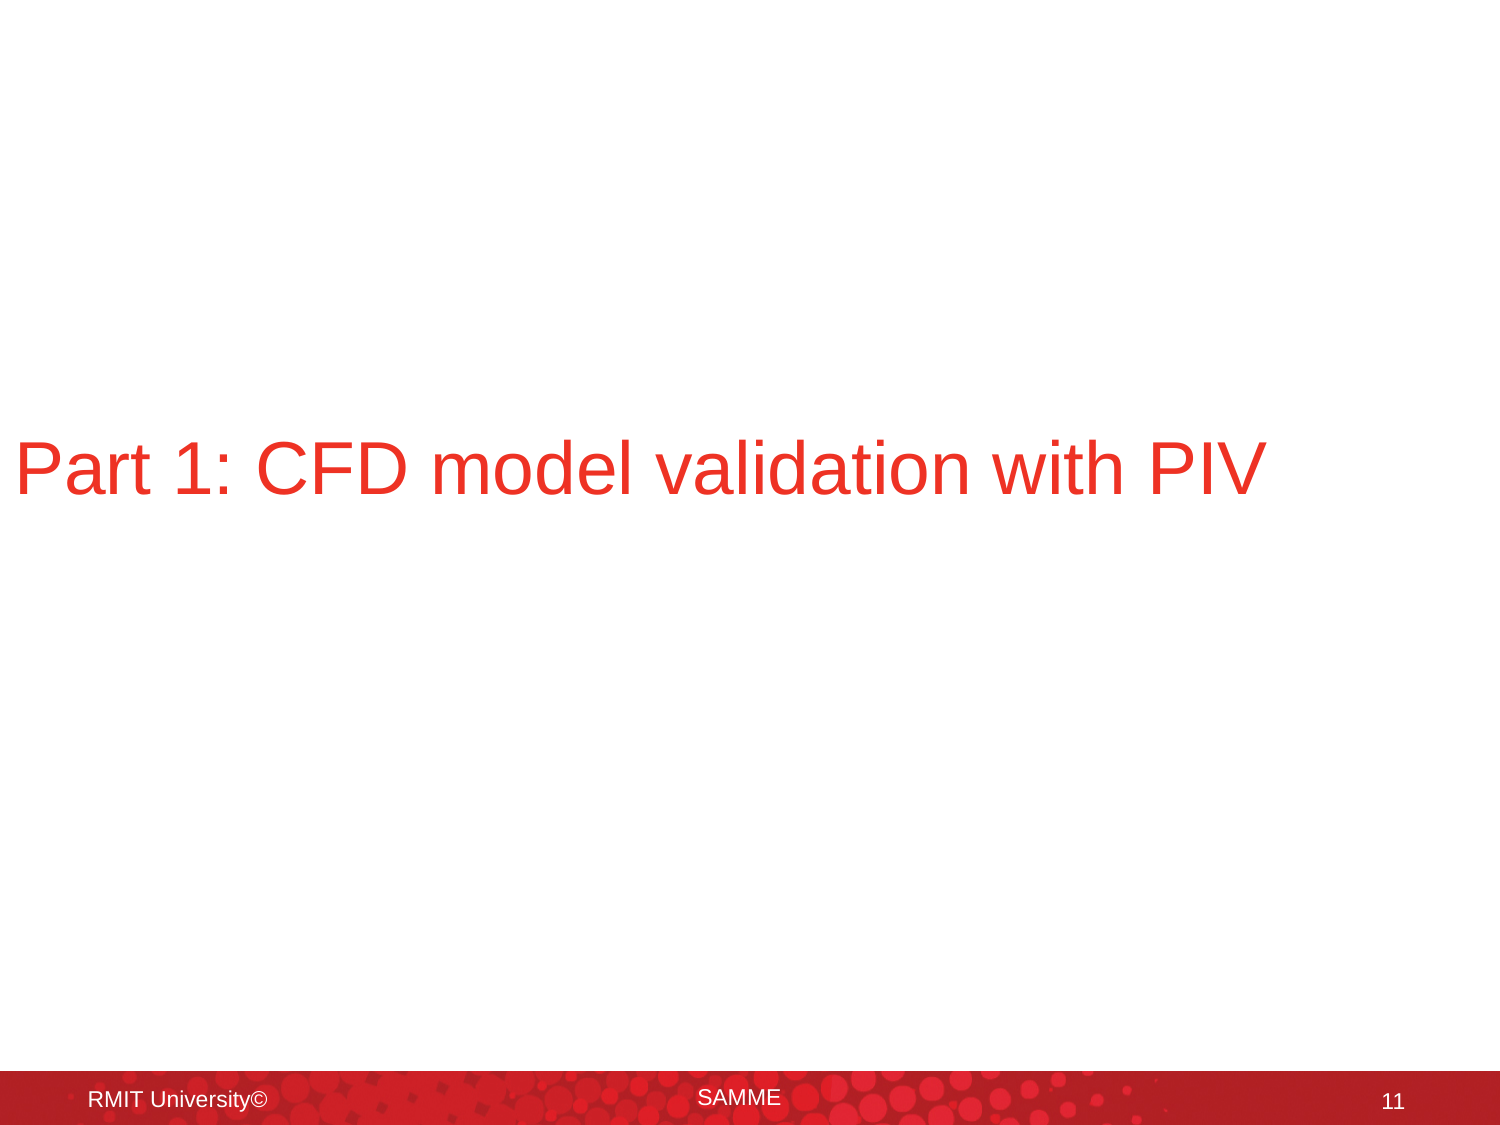

Applications of nasal studies
Part 1: CFD model validation with PIV

SAMME
RMIT University©
11